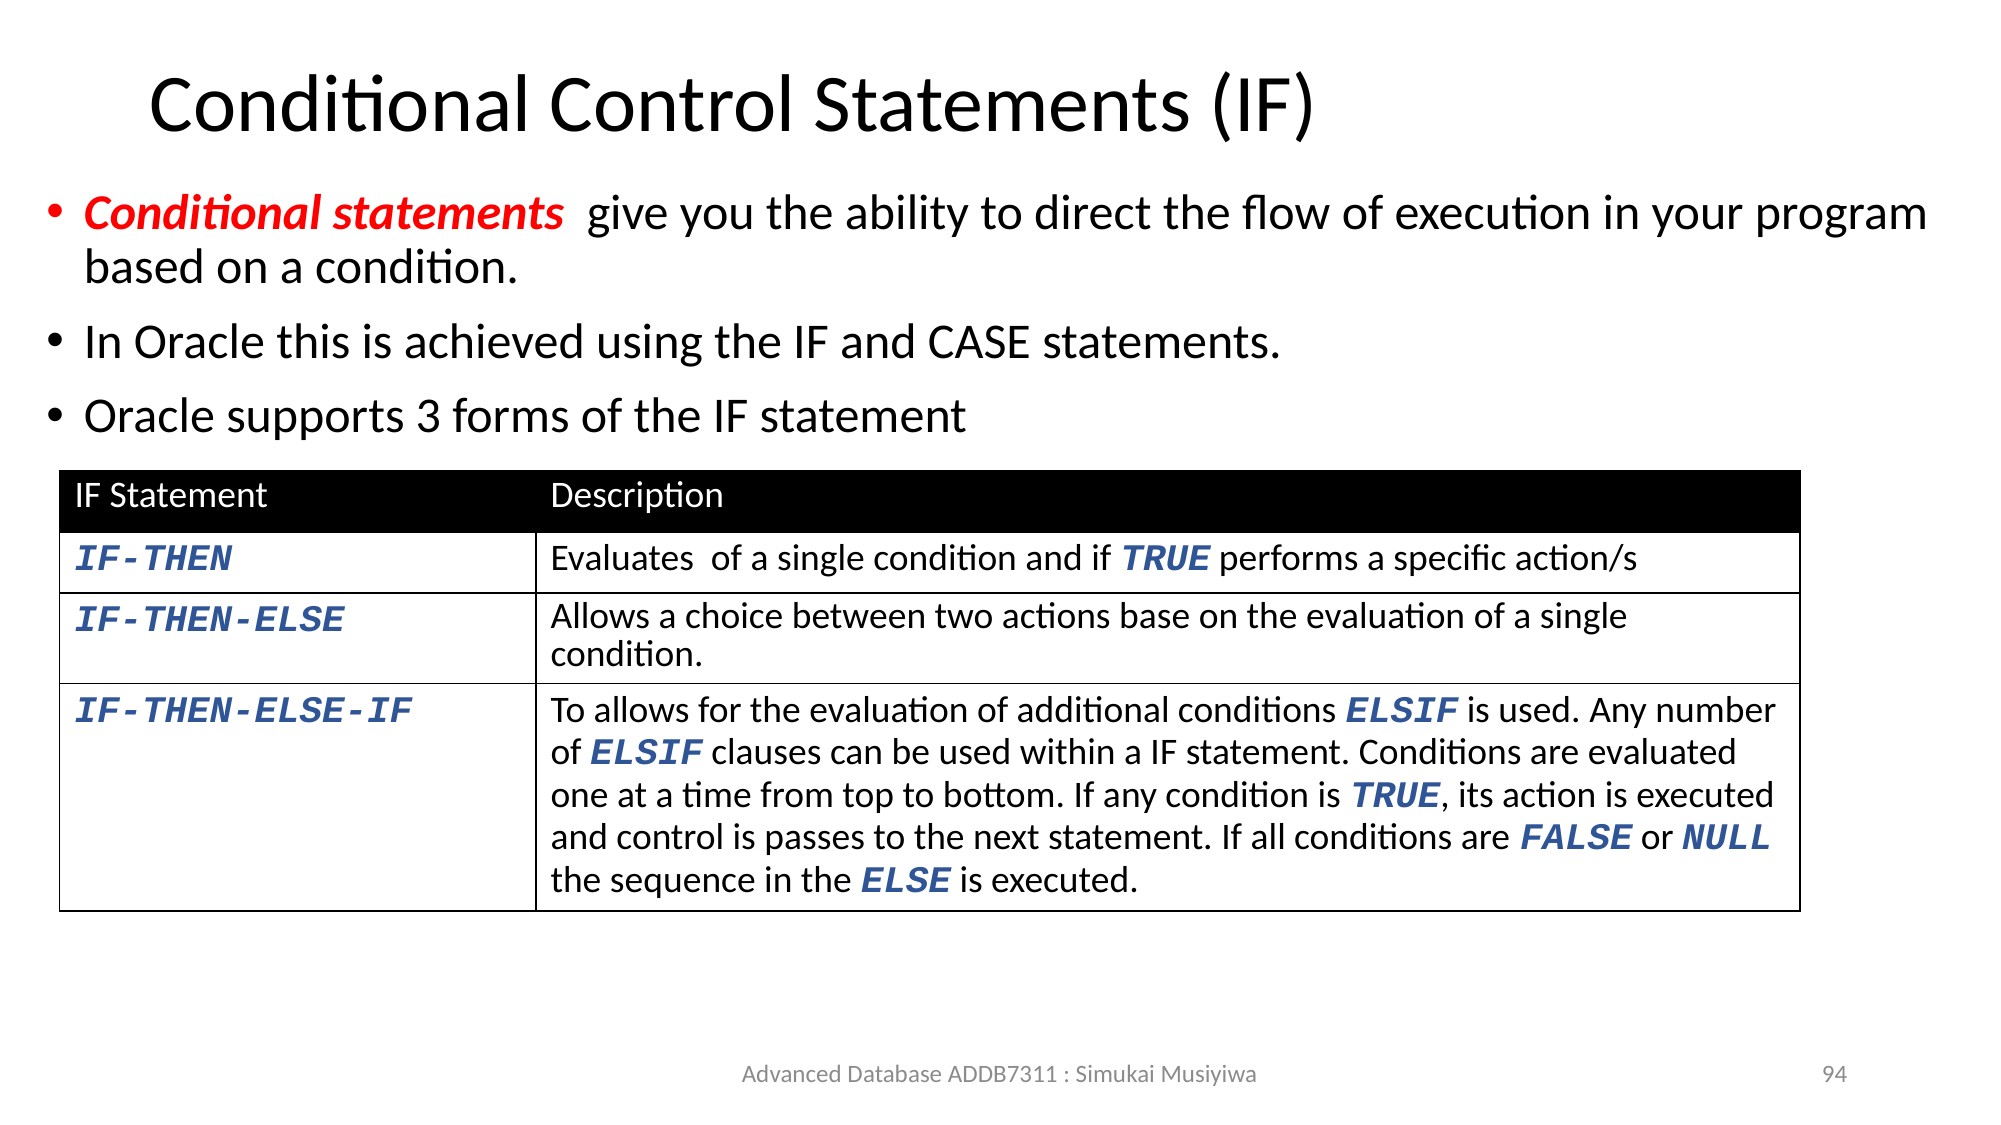

# Conditional Control Statements (IF)
Conditional statements  give you the ability to direct the flow of execution in your program based on a condition.
In Oracle this is achieved using the IF and CASE statements.
Oracle supports 3 forms of the IF statement

| IF Statement | Description |
| --- | --- |
| IF-THEN | Evaluates of a single condition and if TRUE performs a specific action/s |
| IF-THEN-ELSE | Allows a choice between two actions base on the evaluation of a single condition. |
| IF-THEN-ELSE-IF | To allows for the evaluation of additional conditions ELSIF is used. Any number of ELSIF clauses can be used within a IF statement. Conditions are evaluated one at a time from top to bottom. If any condition is TRUE, its action is executed and control is passes to the next statement. If all conditions are FALSE or NULL the sequence in the ELSE is executed. |
Advanced Database ADDB7311 : Simukai Musiyiwa
94